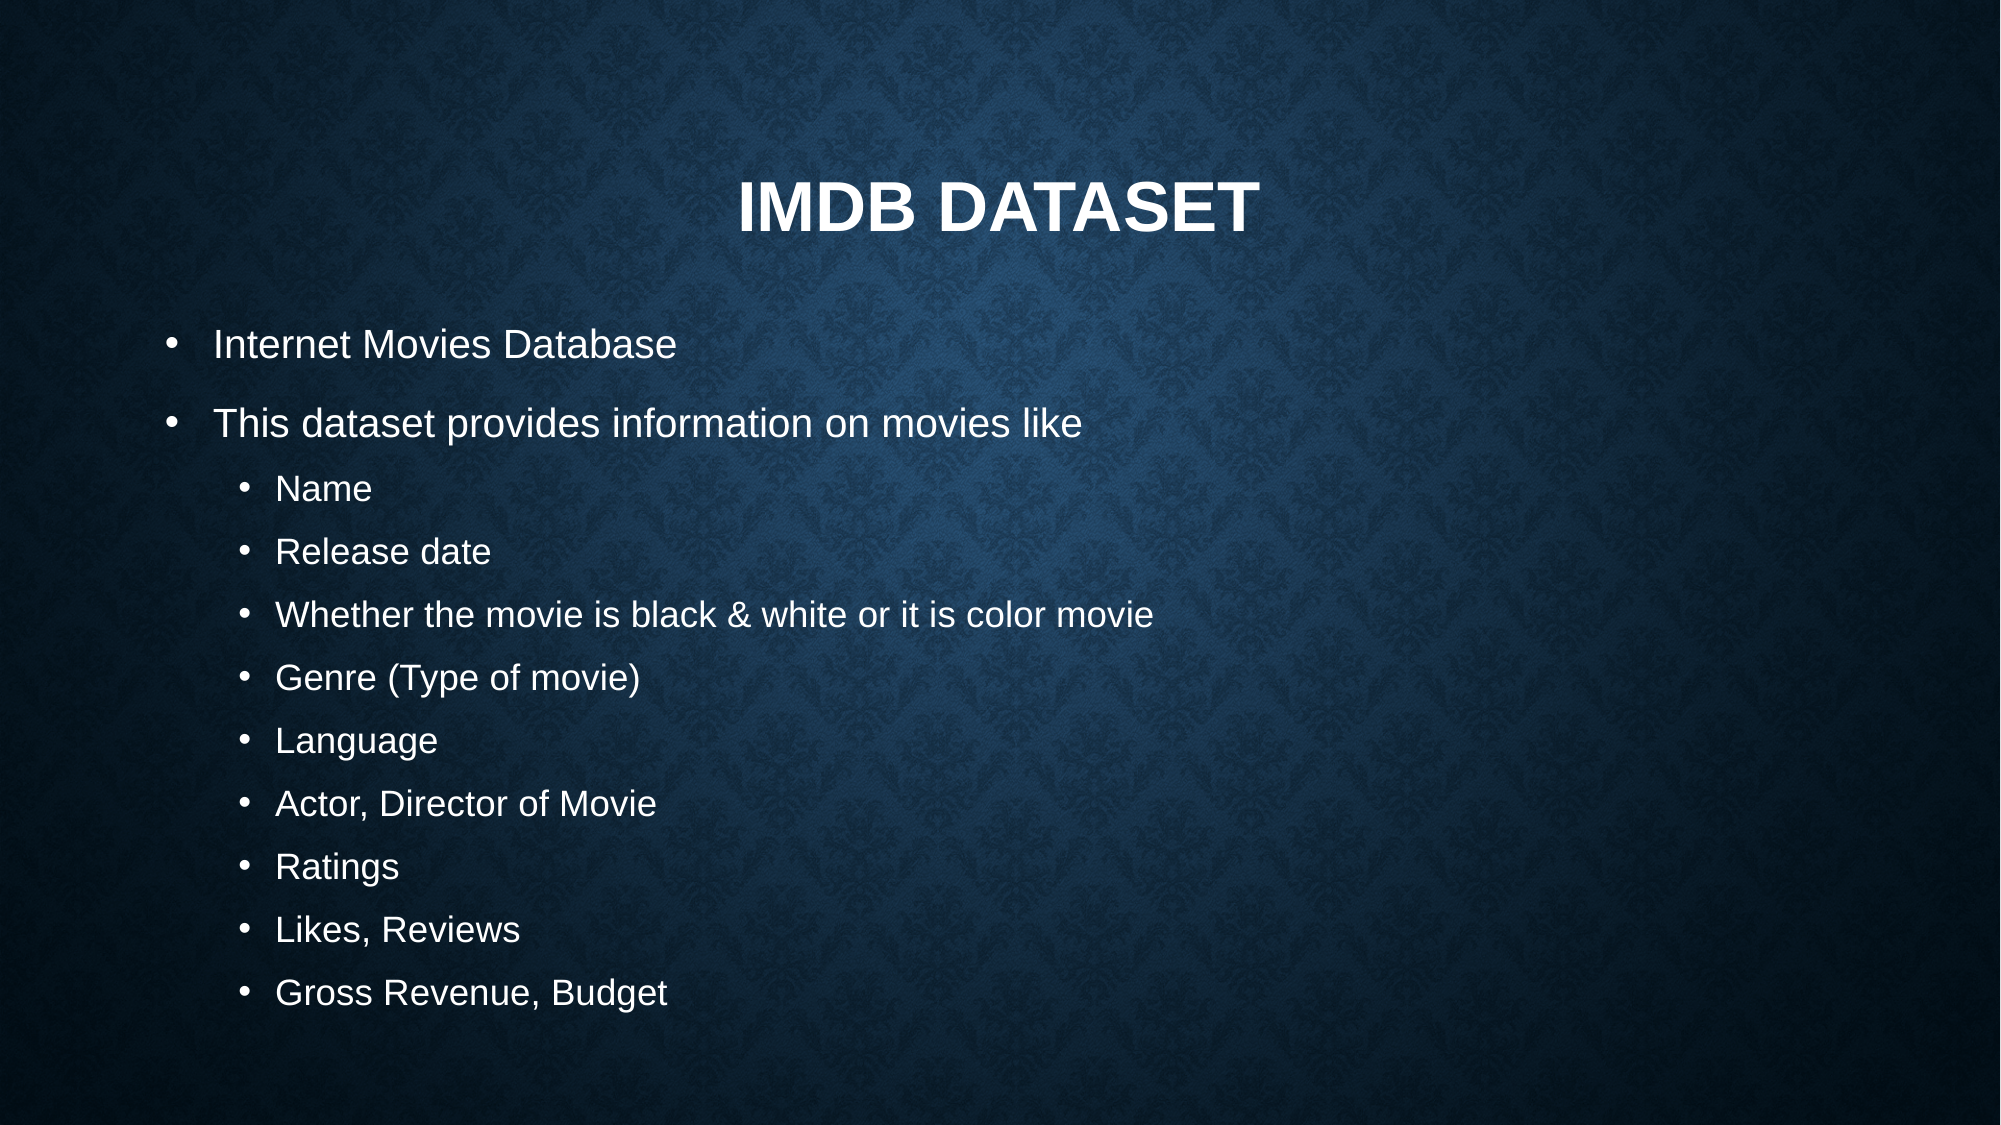

# IMDB Dataset
 Internet Movies Database
 This dataset provides information on movies like
Name
Release date
Whether the movie is black & white or it is color movie
Genre (Type of movie)
Language
Actor, Director of Movie
Ratings
Likes, Reviews
Gross Revenue, Budget